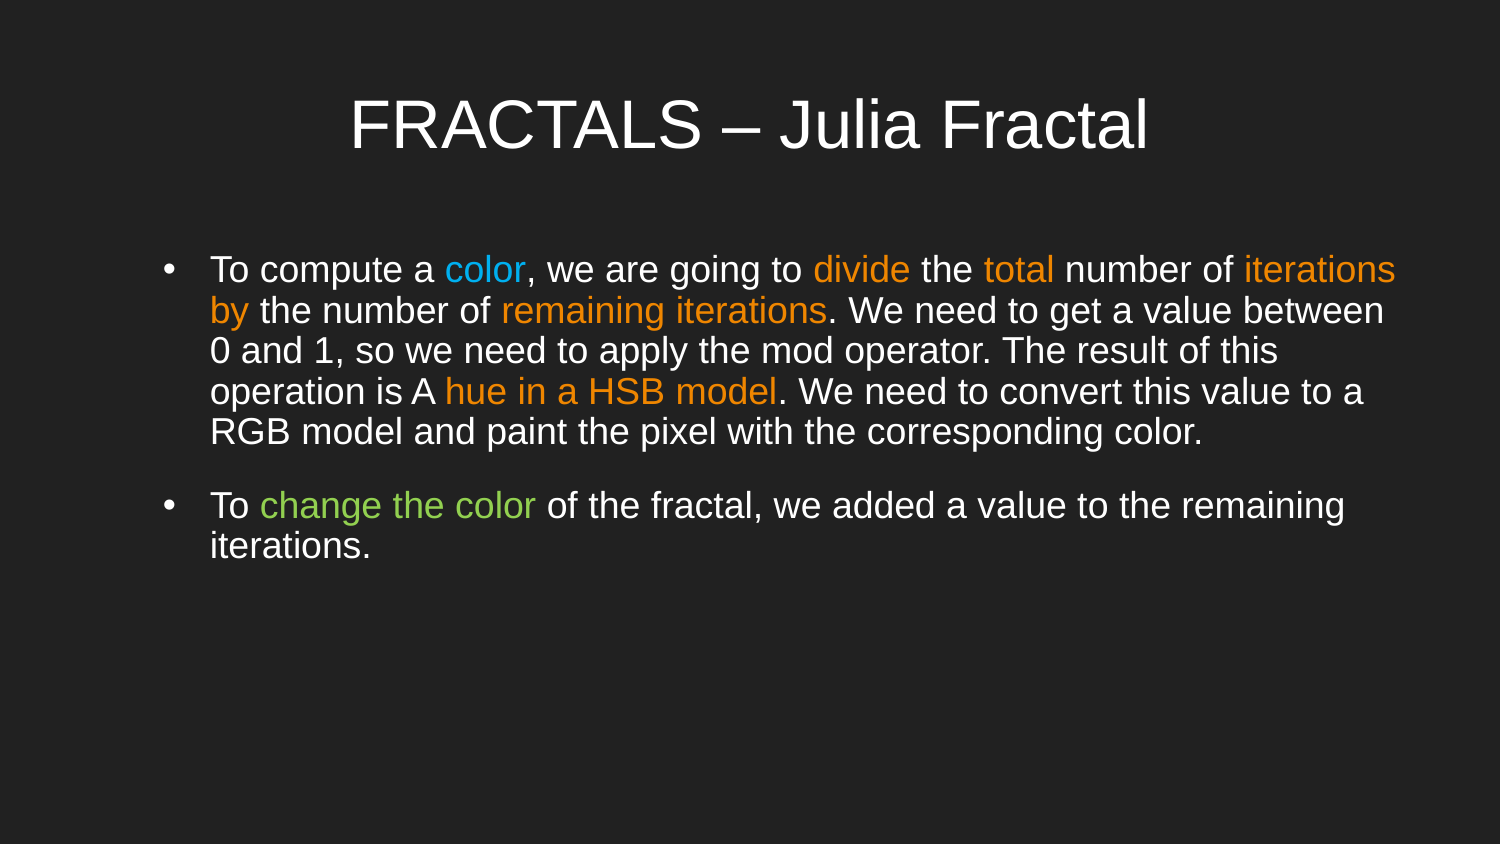

# FRACTALS – Julia Fractal
To compute a color, we are going to divide the total number of iterations by the number of remaining iterations. We need to get a value between 0 and 1, so we need to apply the mod operator. The result of this operation is A hue in a HSB model. We need to convert this value to a RGB model and paint the pixel with the corresponding color.
To change the color of the fractal, we added a value to the remaining iterations.